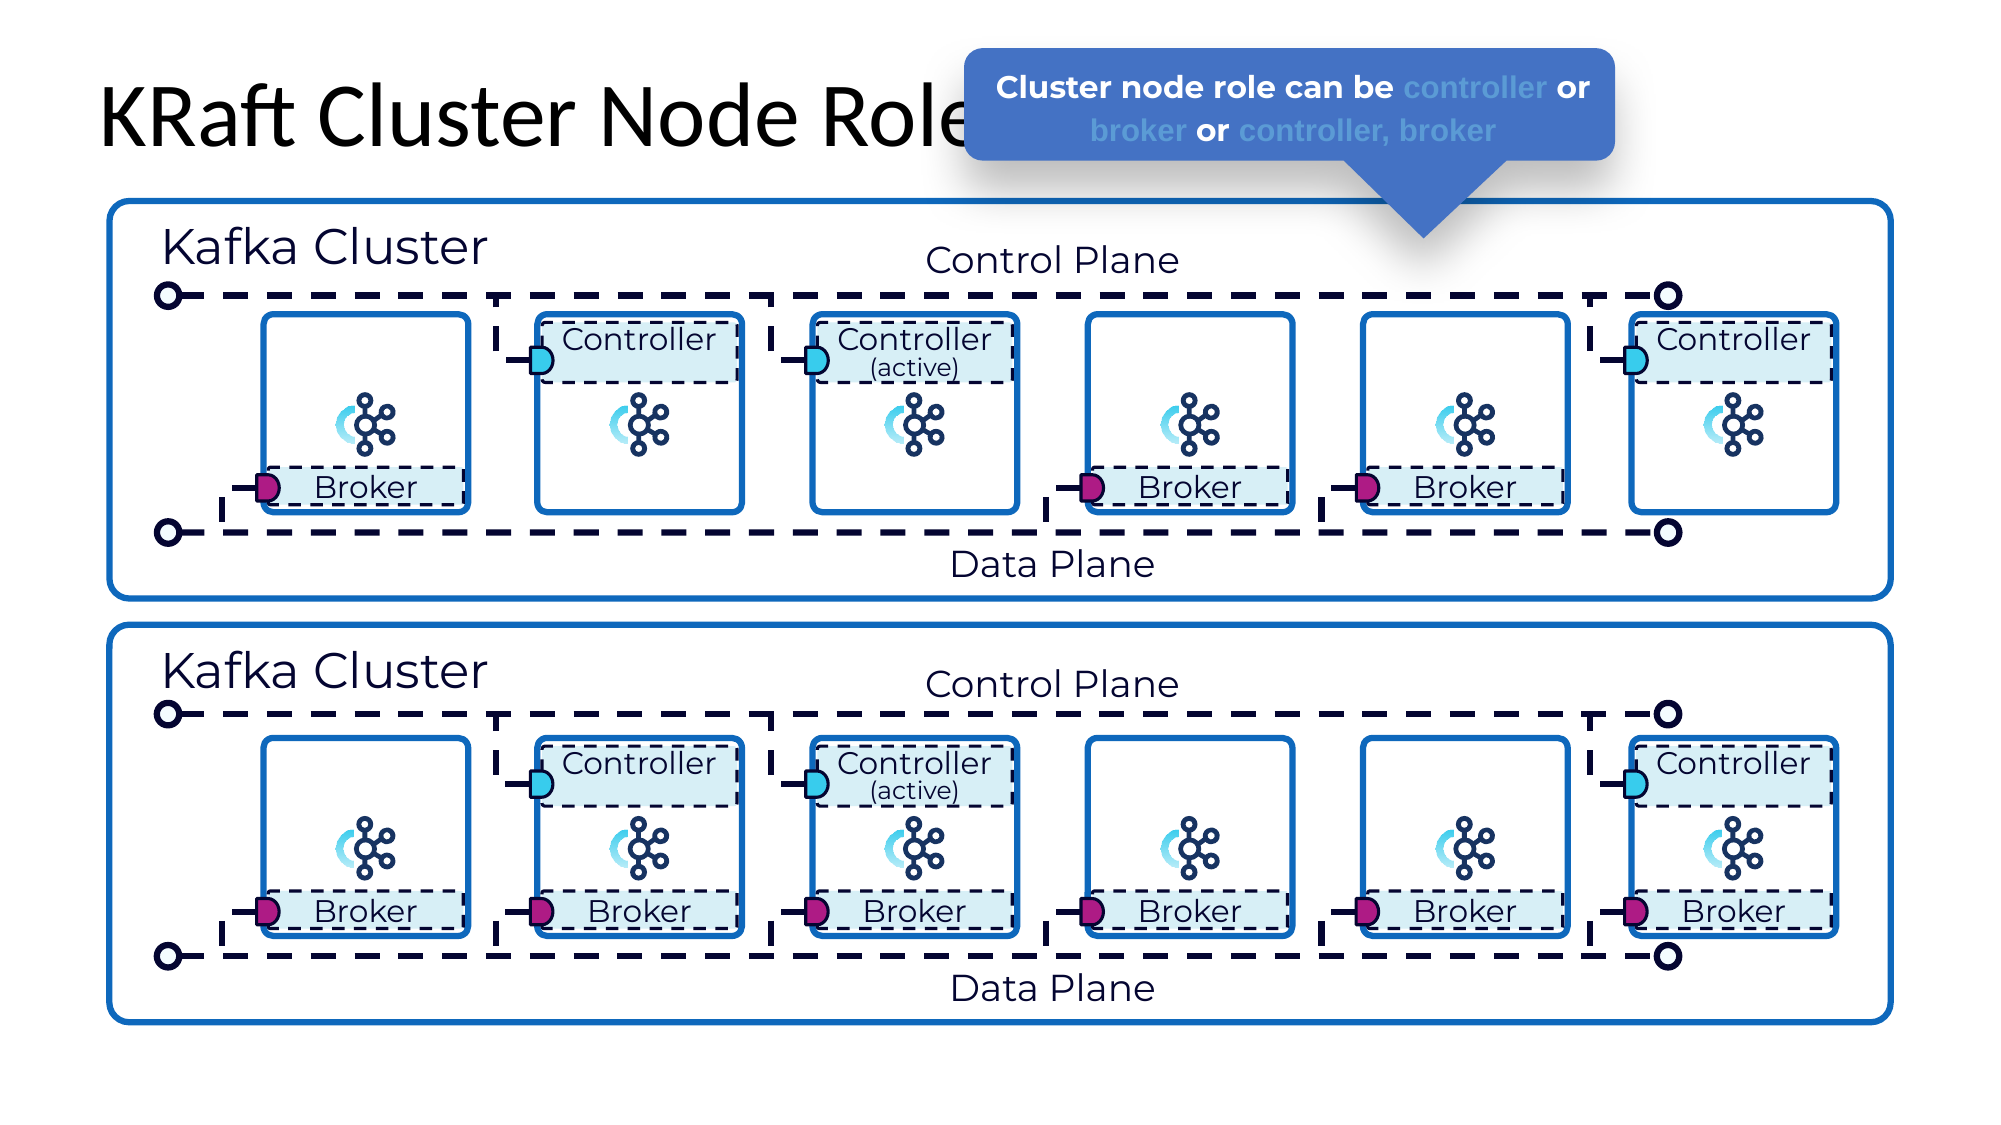

Cluster node role can be controller or broker or controller, broker
# KRaft Cluster Node Roles
Kafka Cluster
Control Plane

Controller

Controller
(active)

Controller

Broker

Broker

Broker

Data Plane
Kafka Cluster
Control Plane

Controller

Broker

Controller
(active)

Broker

Controller

Broker

Broker

Broker

Broker

Data Plane